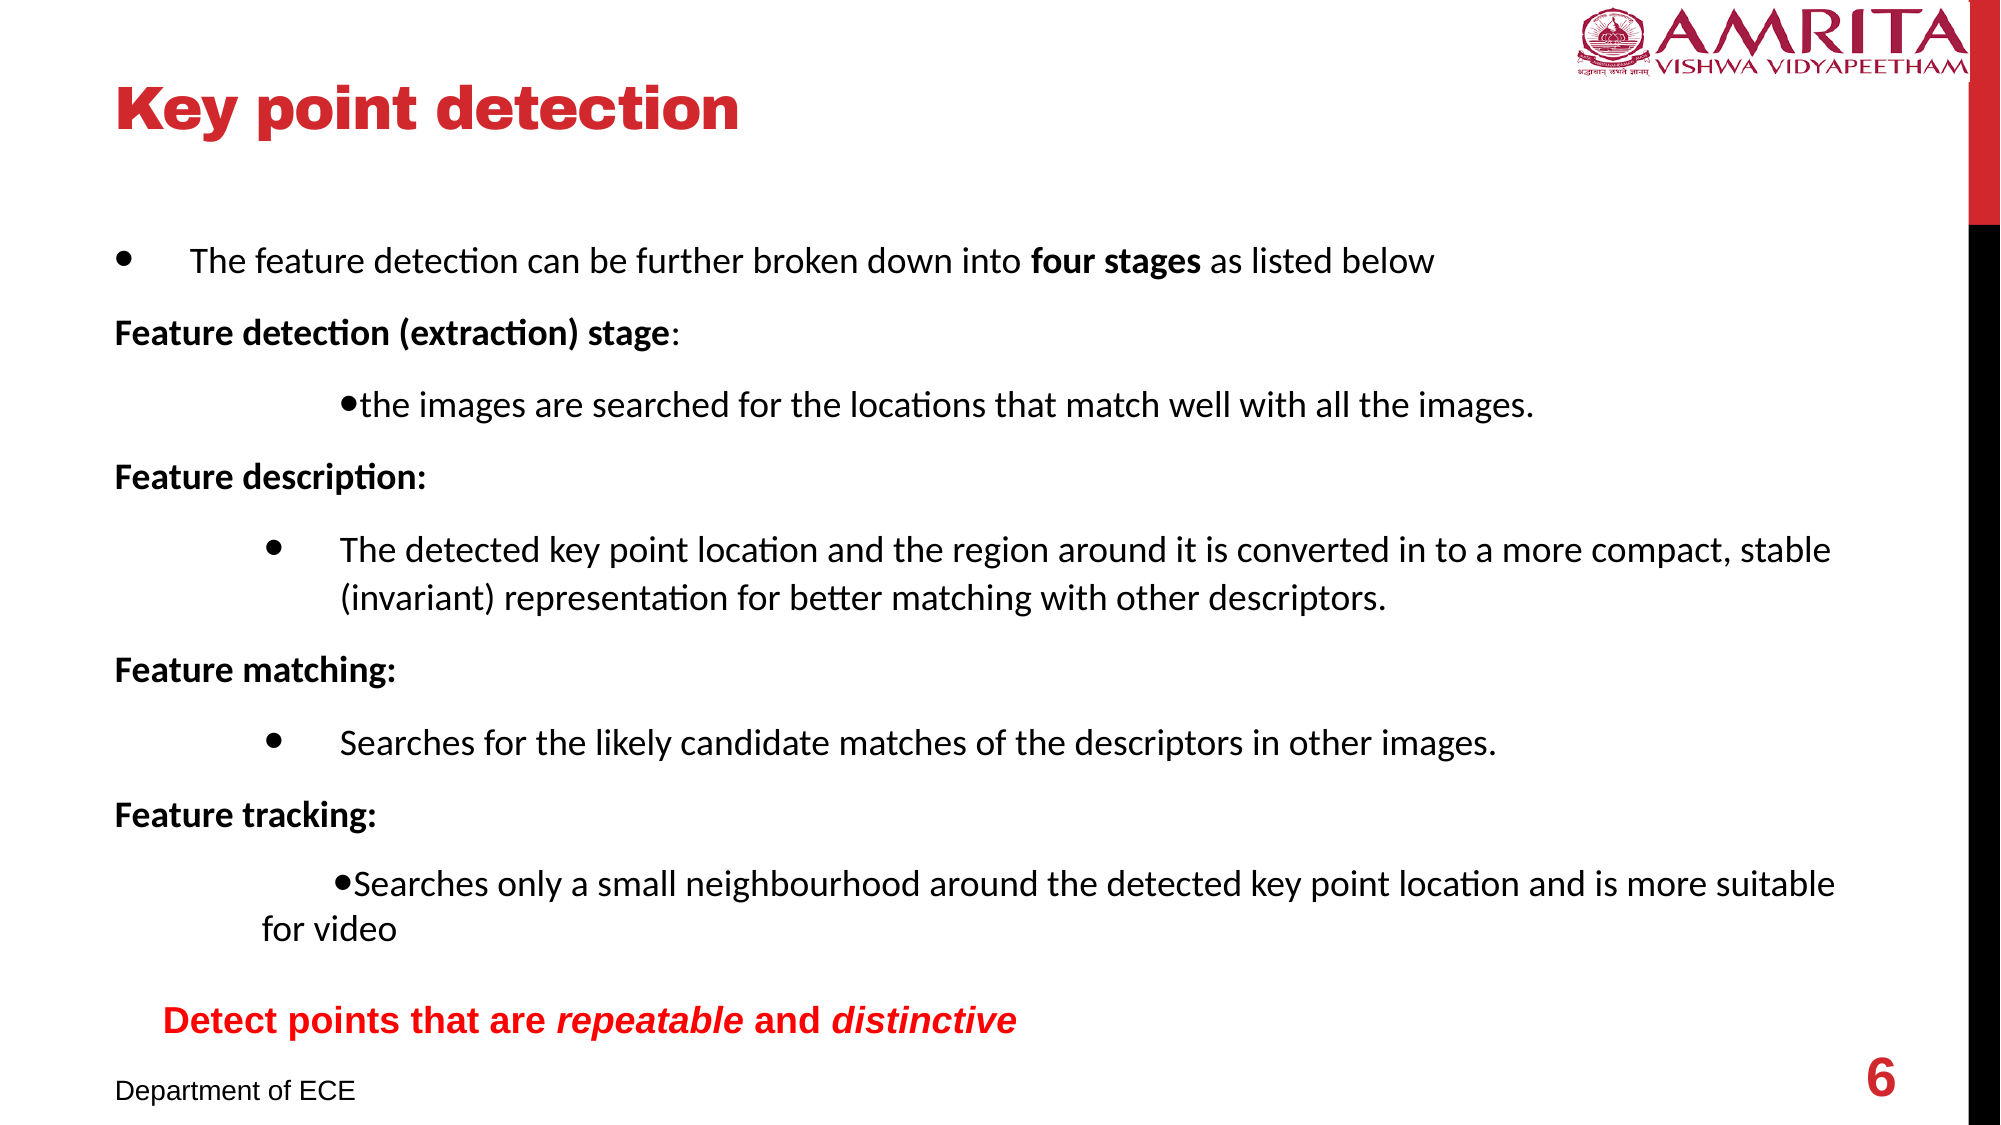

# Key point detection
The feature detection can be further broken down into four stages as listed below
Feature detection (extraction) stage:
the images are searched for the locations that match well with all the images.
Feature description:
The detected key point location and the region around it is converted in to a more compact, stable (invariant) representation for better matching with other descriptors.
Feature matching:
Searches for the likely candidate matches of the descriptors in other images.
Feature tracking:
Searches only a small neighbourhood around the detected key point location and is more suitable for video
Detect points that are repeatable and distinctive
6
Department of ECE